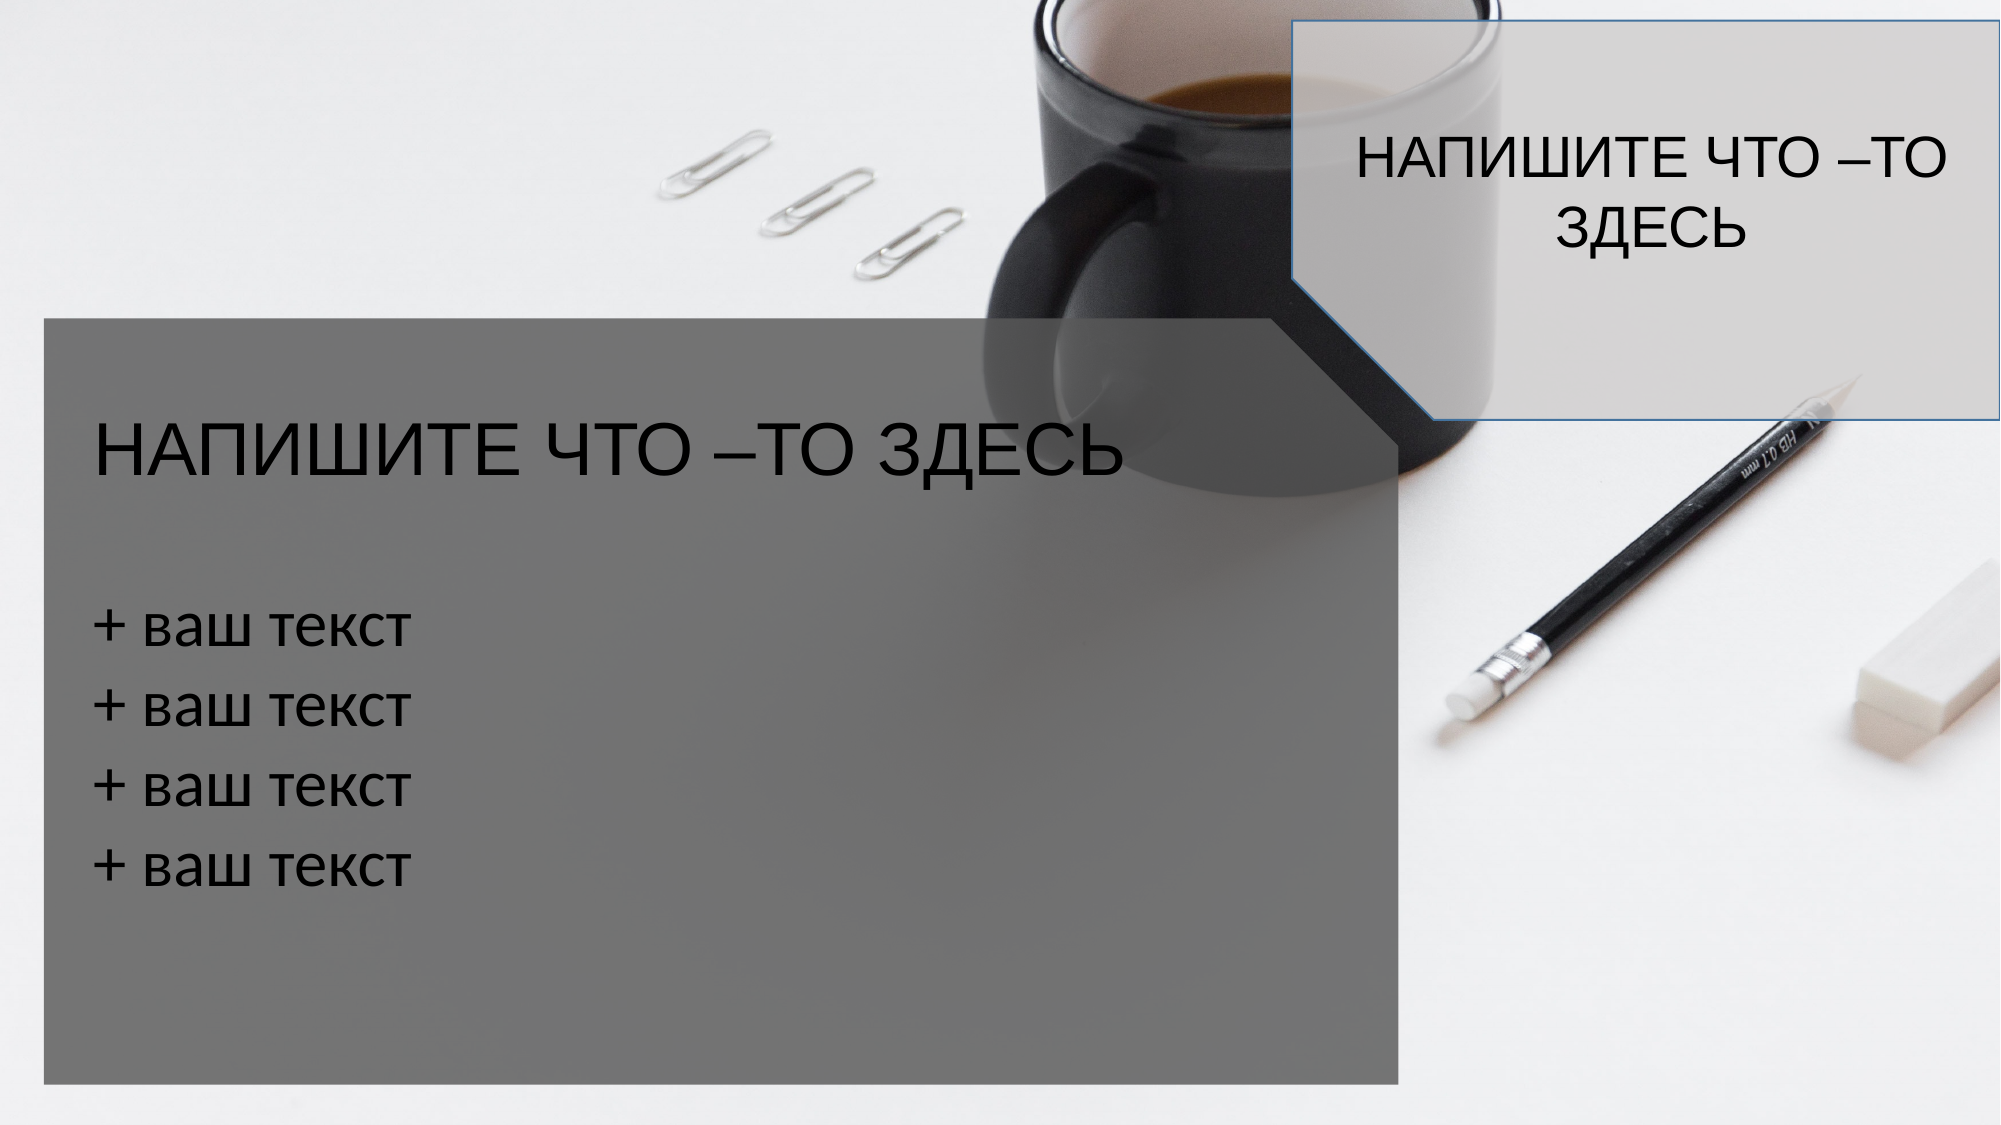

НАПИШИТЕ ЧТО –ТО ЗДЕСЬ

НАПИШИТЕ ЧТО –ТО ЗДЕСЬ

+ ваш текст
+ ваш текст
+ ваш текст
+ ваш текст